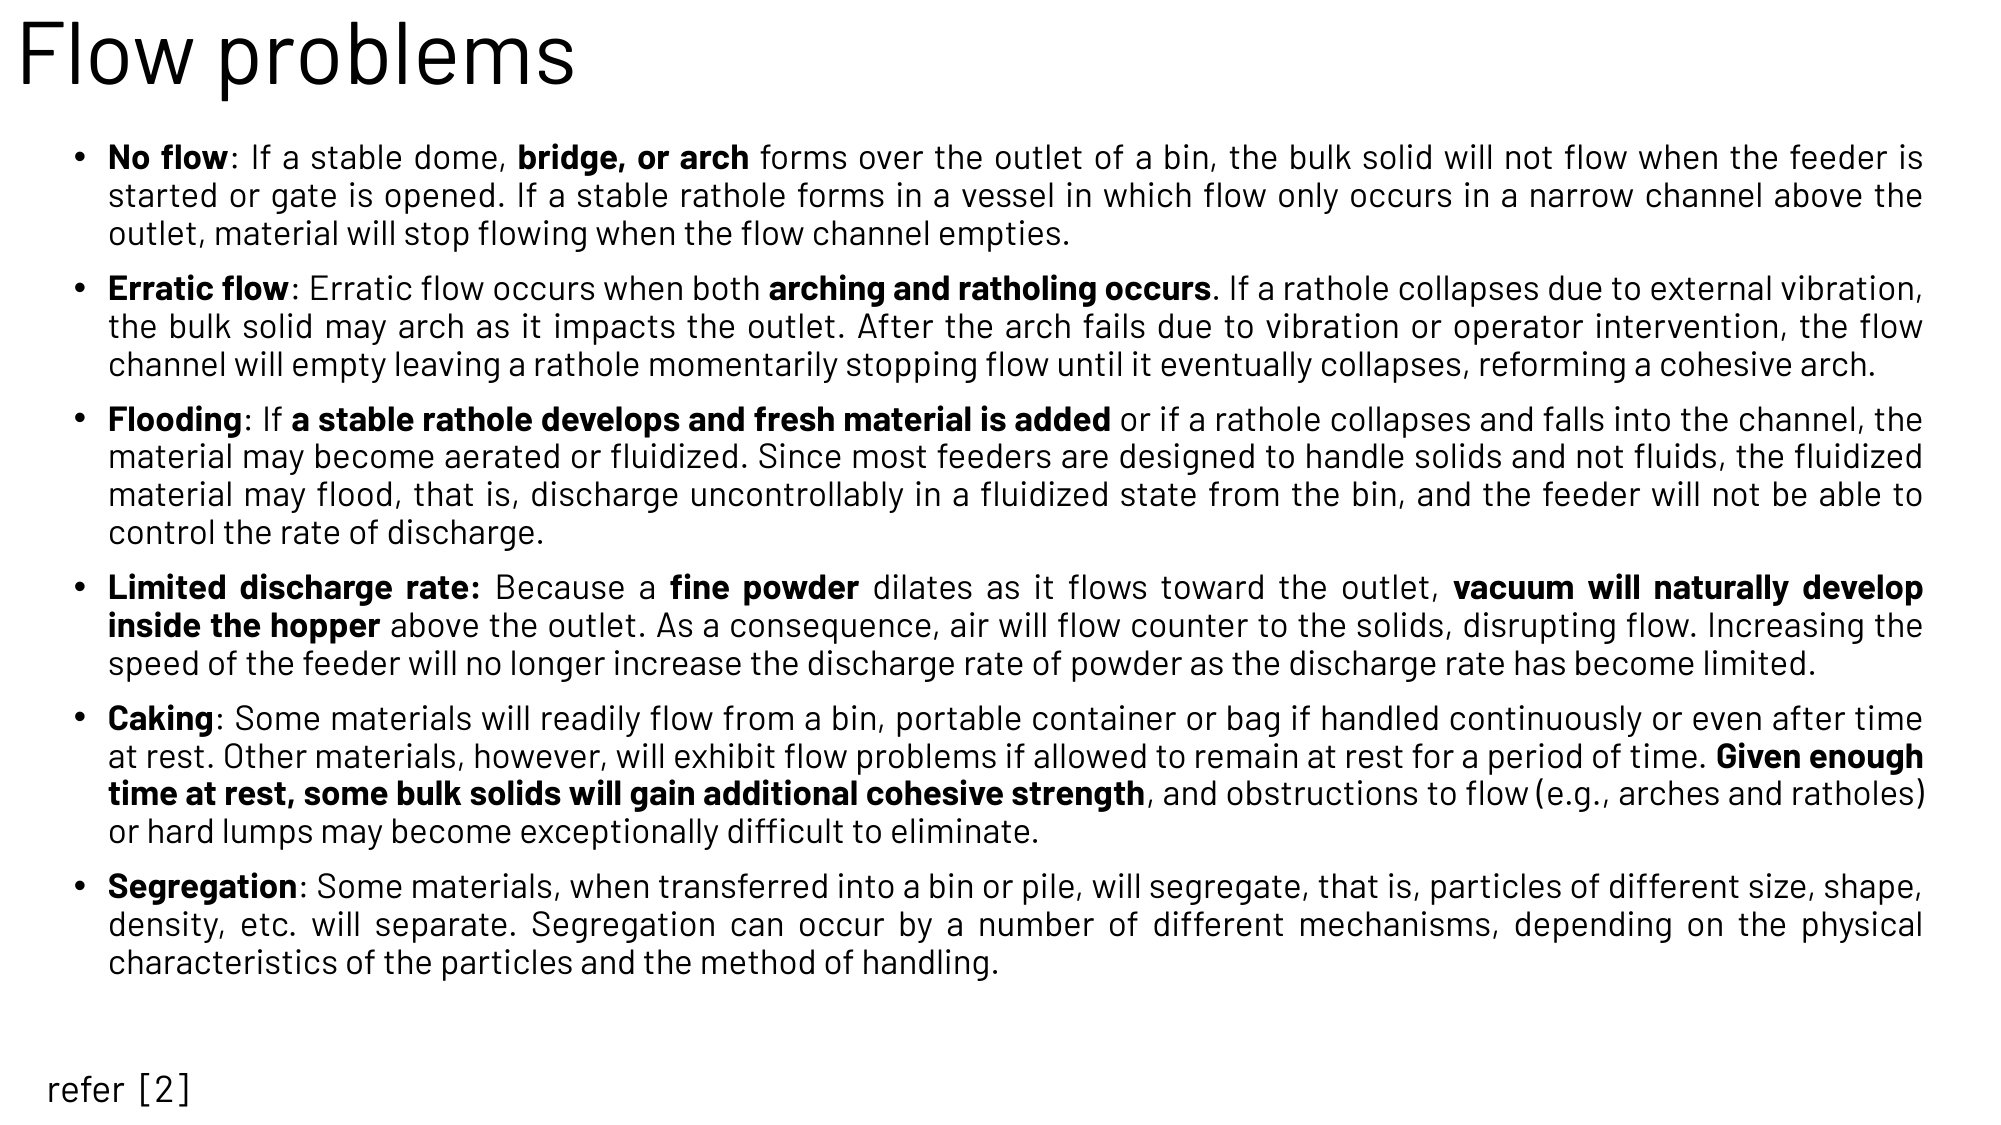

# Flow problems
No flow: If a stable dome, bridge, or arch forms over the outlet of a bin, the bulk solid will not flow when the feeder is started or gate is opened. If a stable rathole forms in a vessel in which flow only occurs in a narrow channel above the outlet, material will stop flowing when the flow channel empties.
Erratic flow: Erratic flow occurs when both arching and ratholing occurs. If a rathole collapses due to external vibration, the bulk solid may arch as it impacts the outlet. After the arch fails due to vibration or operator intervention, the flow channel will empty leaving a rathole momentarily stopping flow until it eventually collapses, reforming a cohesive arch.
Flooding: If a stable rathole develops and fresh material is added or if a rathole collapses and falls into the channel, the material may become aerated or fluidized. Since most feeders are designed to handle solids and not fluids, the fluidized material may flood, that is, discharge uncontrollably in a fluidized state from the bin, and the feeder will not be able to control the rate of discharge.
Limited discharge rate: Because a fine powder dilates as it flows toward the outlet, vacuum will naturally develop inside the hopper above the outlet. As a consequence, air will flow counter to the solids, disrupting flow. Increasing the speed of the feeder will no longer increase the discharge rate of powder as the discharge rate has become limited.
Caking: Some materials will readily flow from a bin, portable container or bag if handled continuously or even after time at rest. Other materials, however, will exhibit flow problems if allowed to remain at rest for a period of time. Given enough time at rest, some bulk solids will gain additional cohesive strength, and obstructions to flow (e.g., arches and ratholes) or hard lumps may become exceptionally difficult to eliminate.
Segregation: Some materials, when transferred into a bin or pile, will segregate, that is, particles of different size, shape, density, etc. will separate. Segregation can occur by a number of different mechanisms, depending on the physical characteristics of the particles and the method of handling.
refer  [2]